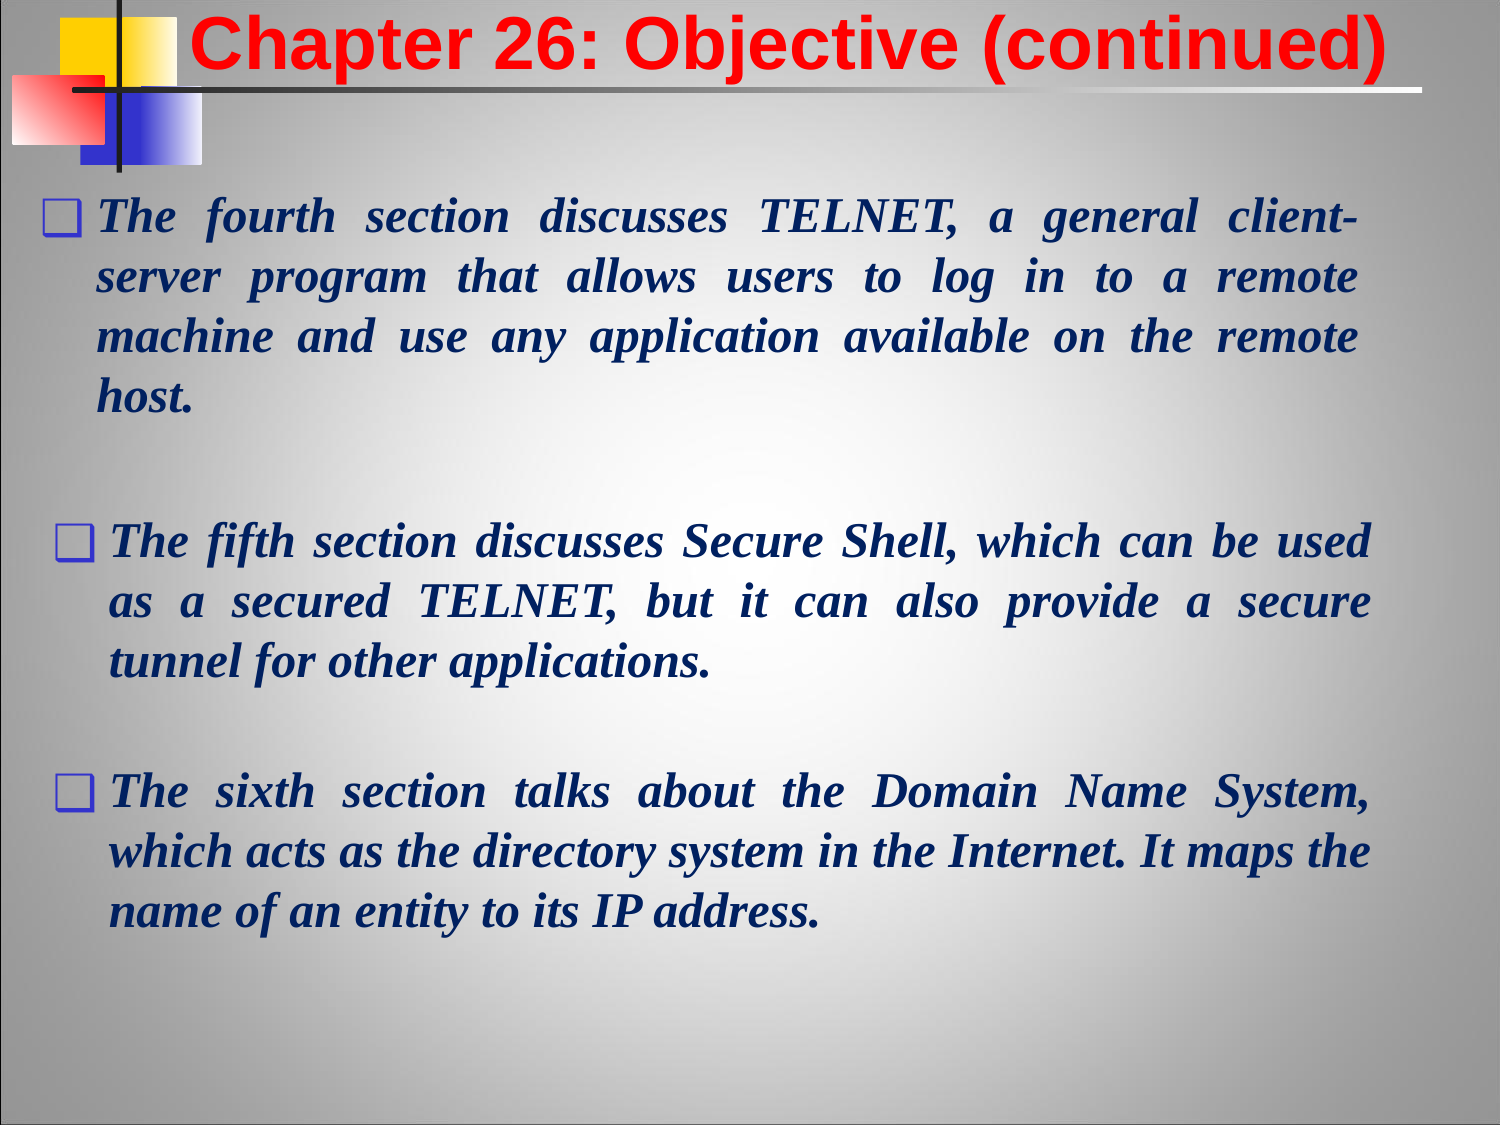

Chapter 26: Objective (continued)

The fourth section discusses TELNET, a general client-server program that allows users to log in to a remote machine and use any application available on the remote host.
The fifth section discusses Secure Shell, which can be used as a secured TELNET, but it can also provide a secure tunnel for other applications.
The sixth section talks about the Domain Name System, which acts as the directory system in the Internet. It maps the name of an entity to its IP address.